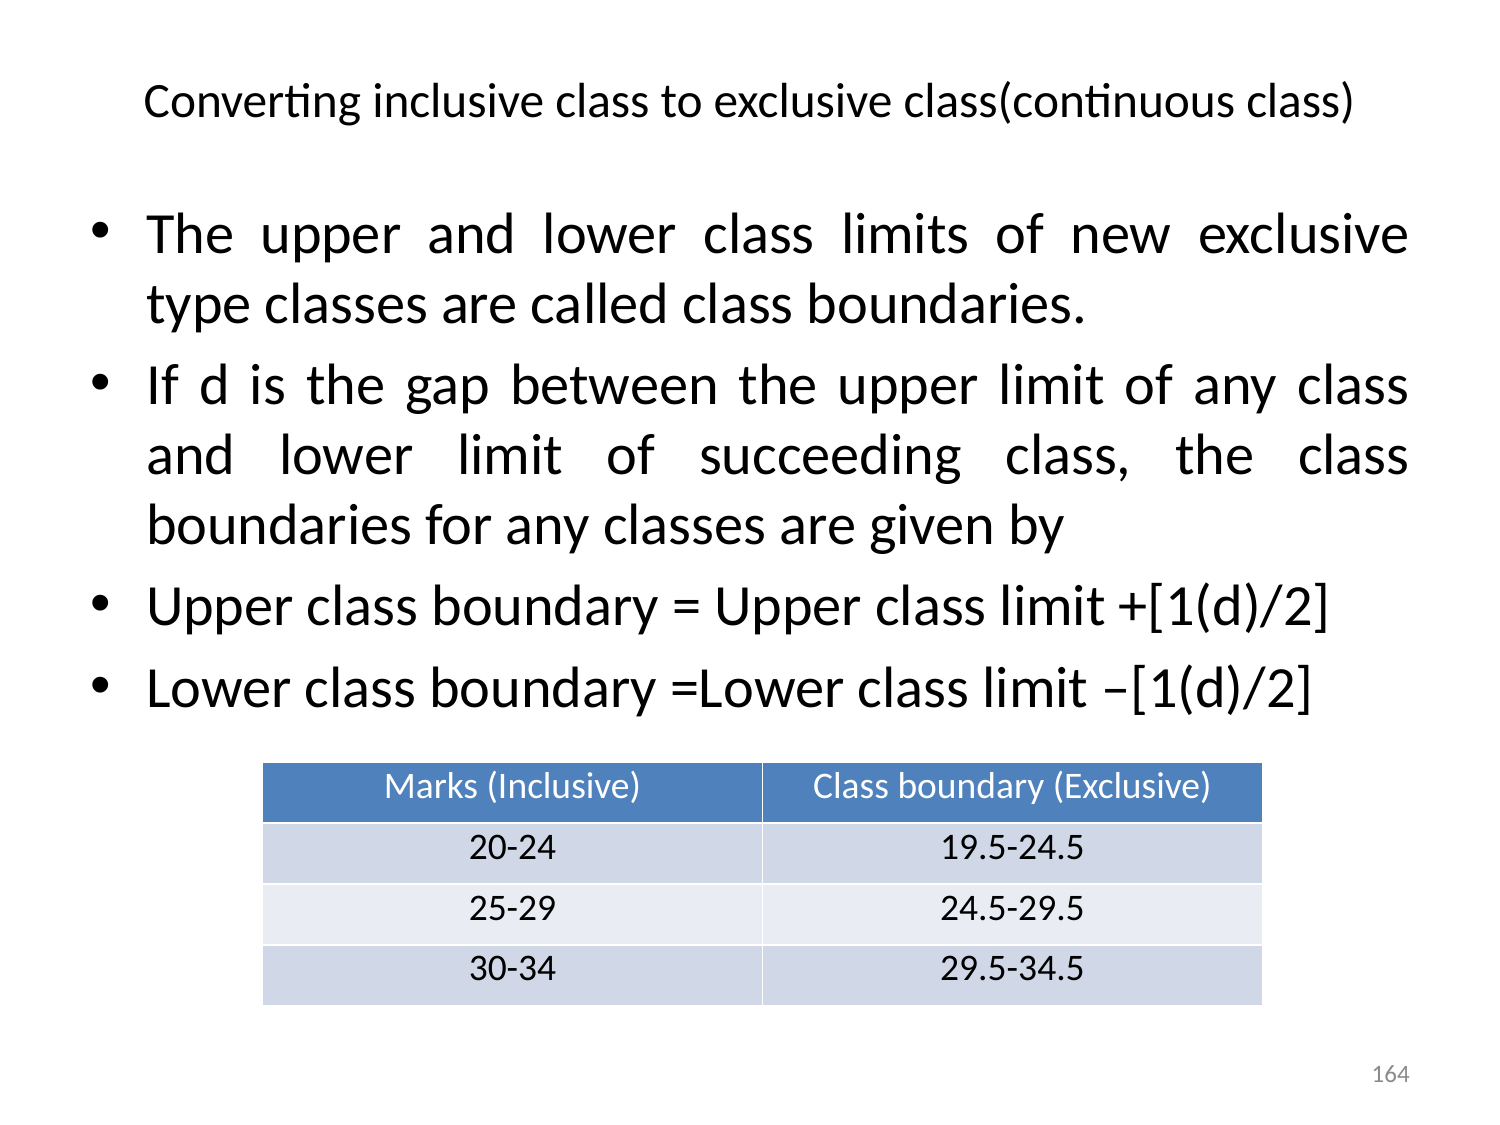

# Converting inclusive class to exclusive class(continuous class)
The upper and lower class limits of new exclusive type classes are called class boundaries.
If d is the gap between the upper limit of any class and lower limit of succeeding class, the class boundaries for any classes are given by
Upper class boundary = Upper class limit +[1(d)/2]
Lower class boundary =Lower class limit –[1(d)/2]

| Marks (Inclusive) | Class boundary (Exclusive) |
| --- | --- |
| 20-24 | 19.5-24.5 |
| 25-29 | 24.5-29.5 |
| 30-34 | 29.5-34.5 |
164